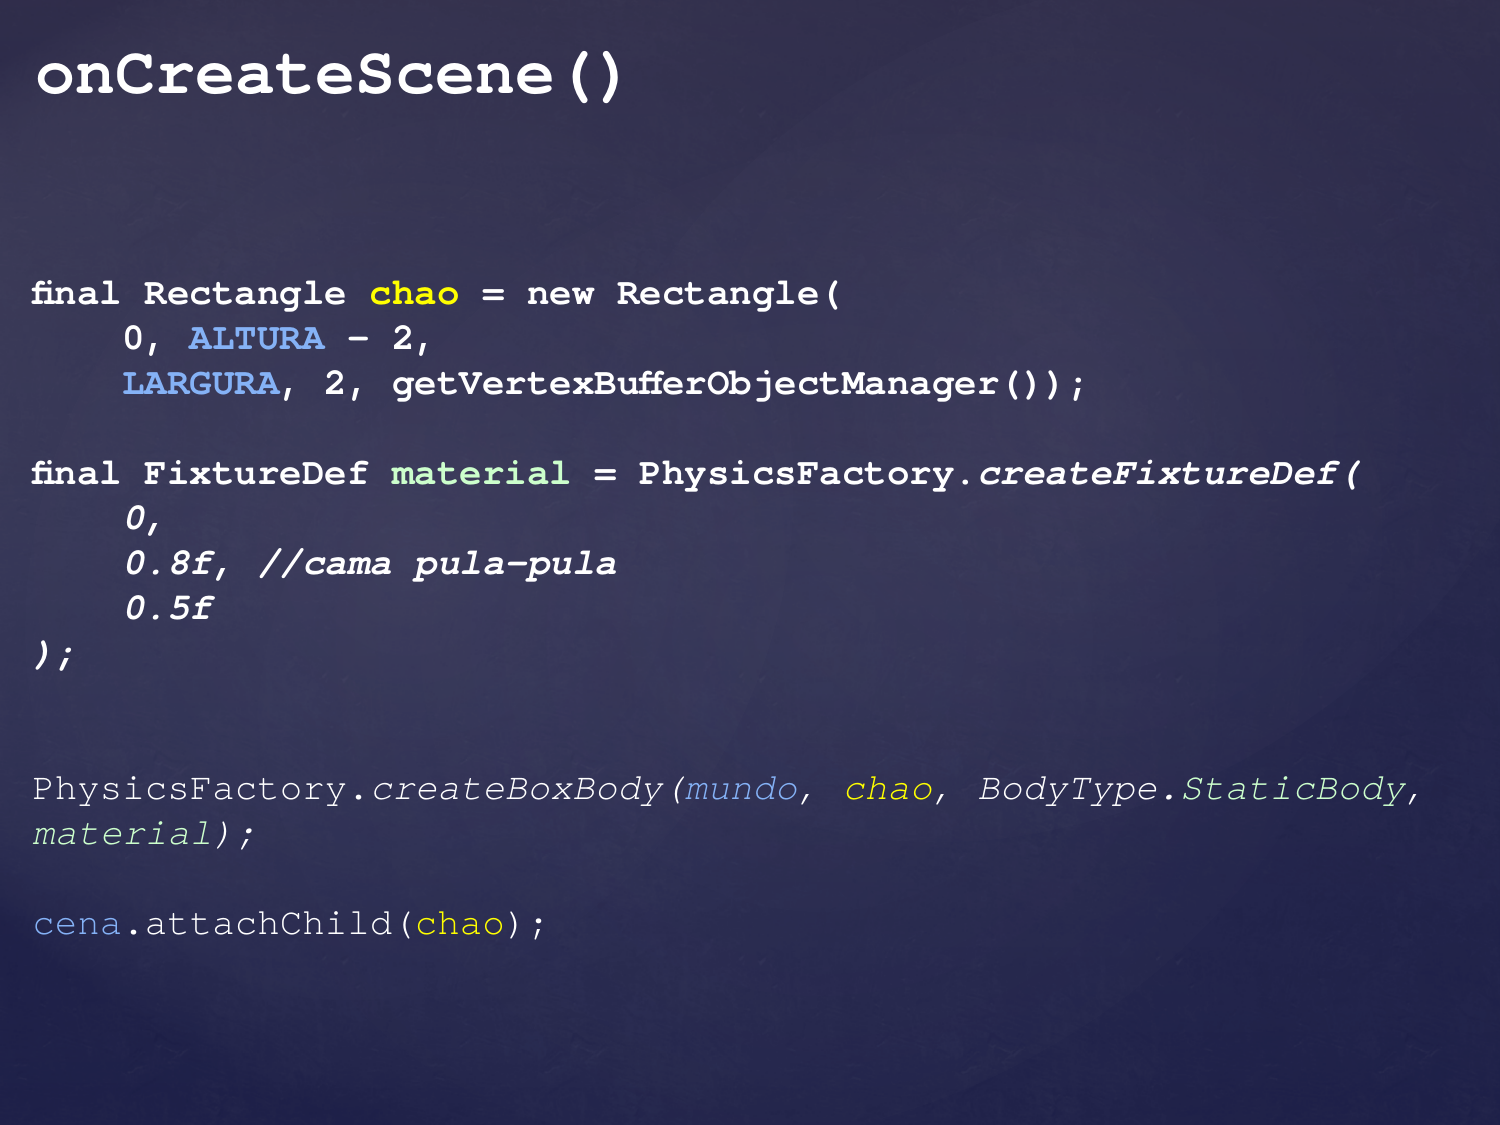

onCreateScene()
final Rectangle chao = new Rectangle(
    0, ALTURA - 2,
    LARGURA, 2, getVertexBufferObjectManager());

final FixtureDef material = PhysicsFactory.createFixtureDef(
    0,
    0.8f, //cama pula-pula
    0.5f
);

PhysicsFactory.createBoxBody(mundo, chao, BodyType.StaticBody, material);

cena.attachChild(chao);